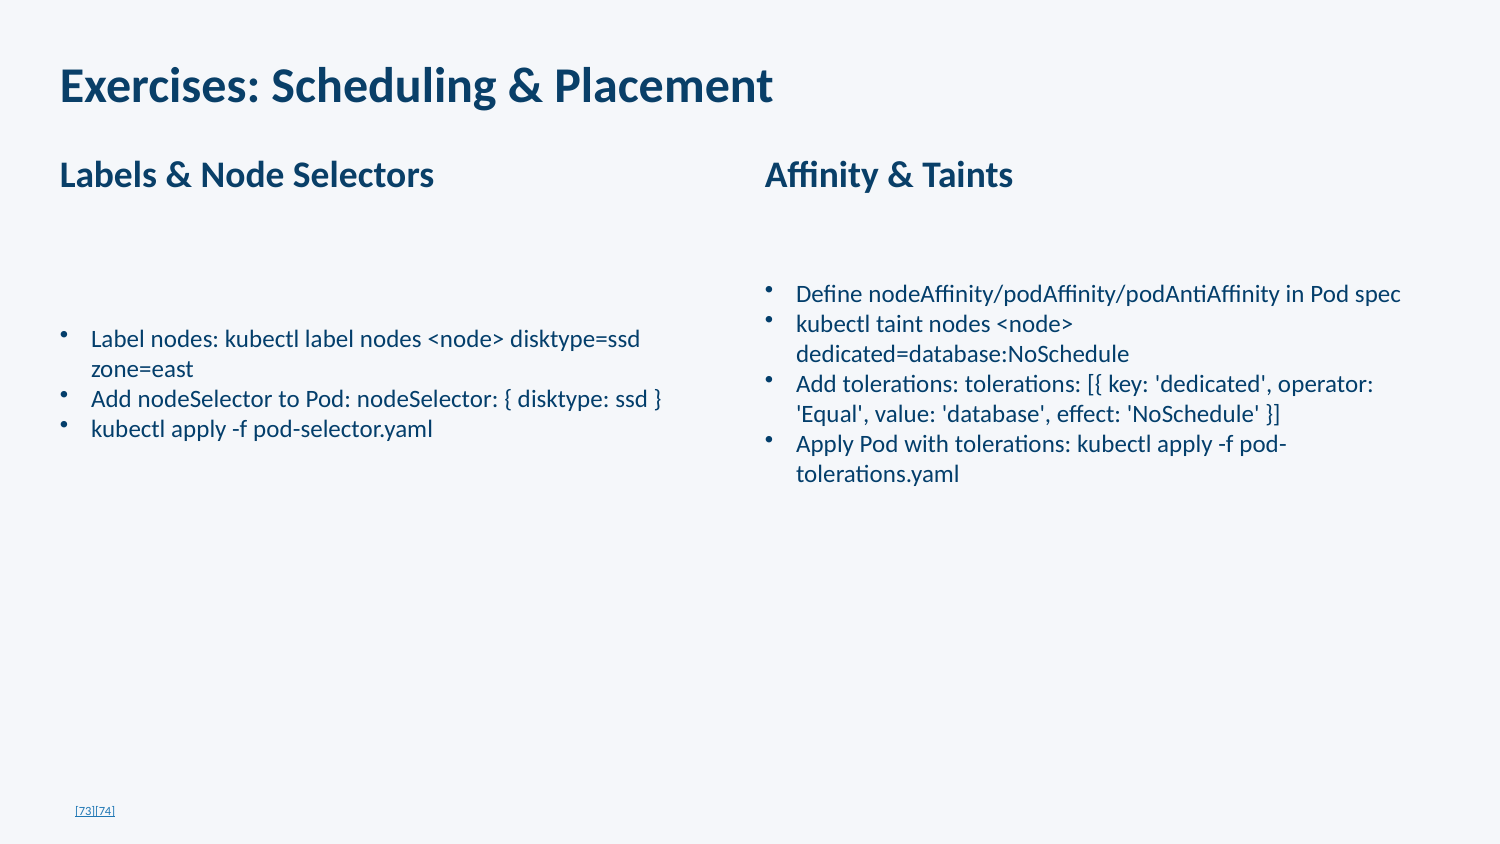

Exercises: Scheduling & Placement
Labels & Node Selectors
Affinity & Taints
Label nodes: kubectl label nodes <node> disktype=ssd zone=east
Add nodeSelector to Pod: nodeSelector: { disktype: ssd }
kubectl apply -f pod-selector.yaml
Define nodeAffinity/podAffinity/podAntiAffinity in Pod spec
kubectl taint nodes <node> dedicated=database:NoSchedule
Add tolerations: tolerations: [{ key: 'dedicated', operator: 'Equal', value: 'database', effect: 'NoSchedule' }]
Apply Pod with tolerations: kubectl apply -f pod-tolerations.yaml
[73][74]